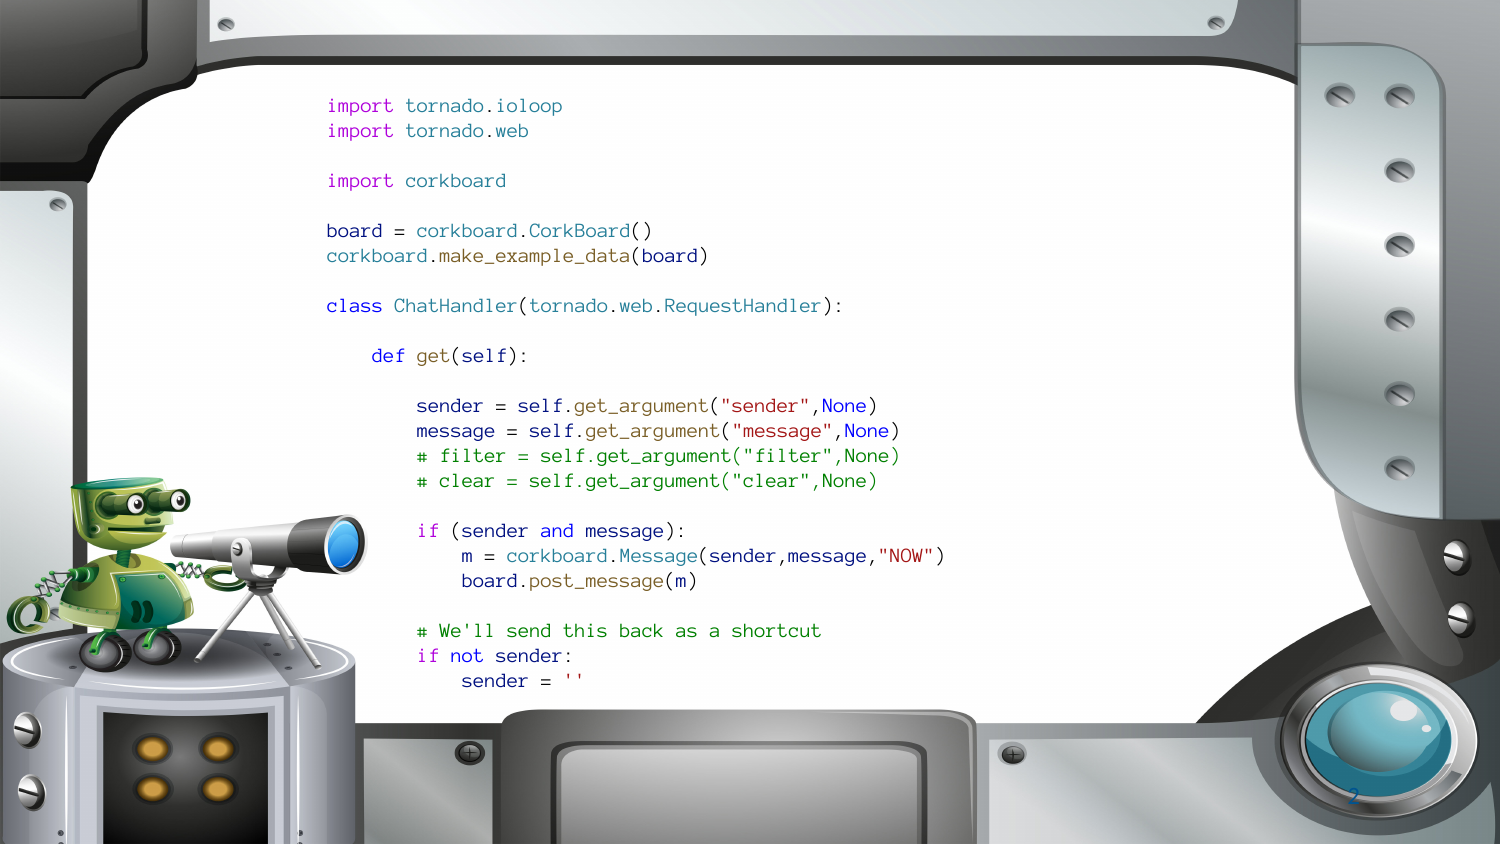

import tornado.ioloop
import tornado.web
import corkboard
board = corkboard.CorkBoard()
corkboard.make_example_data(board)
class ChatHandler(tornado.web.RequestHandler):

    def get(self):

        sender = self.get_argument("sender",None)
        message = self.get_argument("message",None)
        # filter = self.get_argument("filter",None)
        # clear = self.get_argument("clear",None)

        if (sender and message):
            m = corkboard.Message(sender,message,"NOW")
            board.post_message(m)

        # We'll send this back as a shortcut
        if not sender:
            sender = ''
2